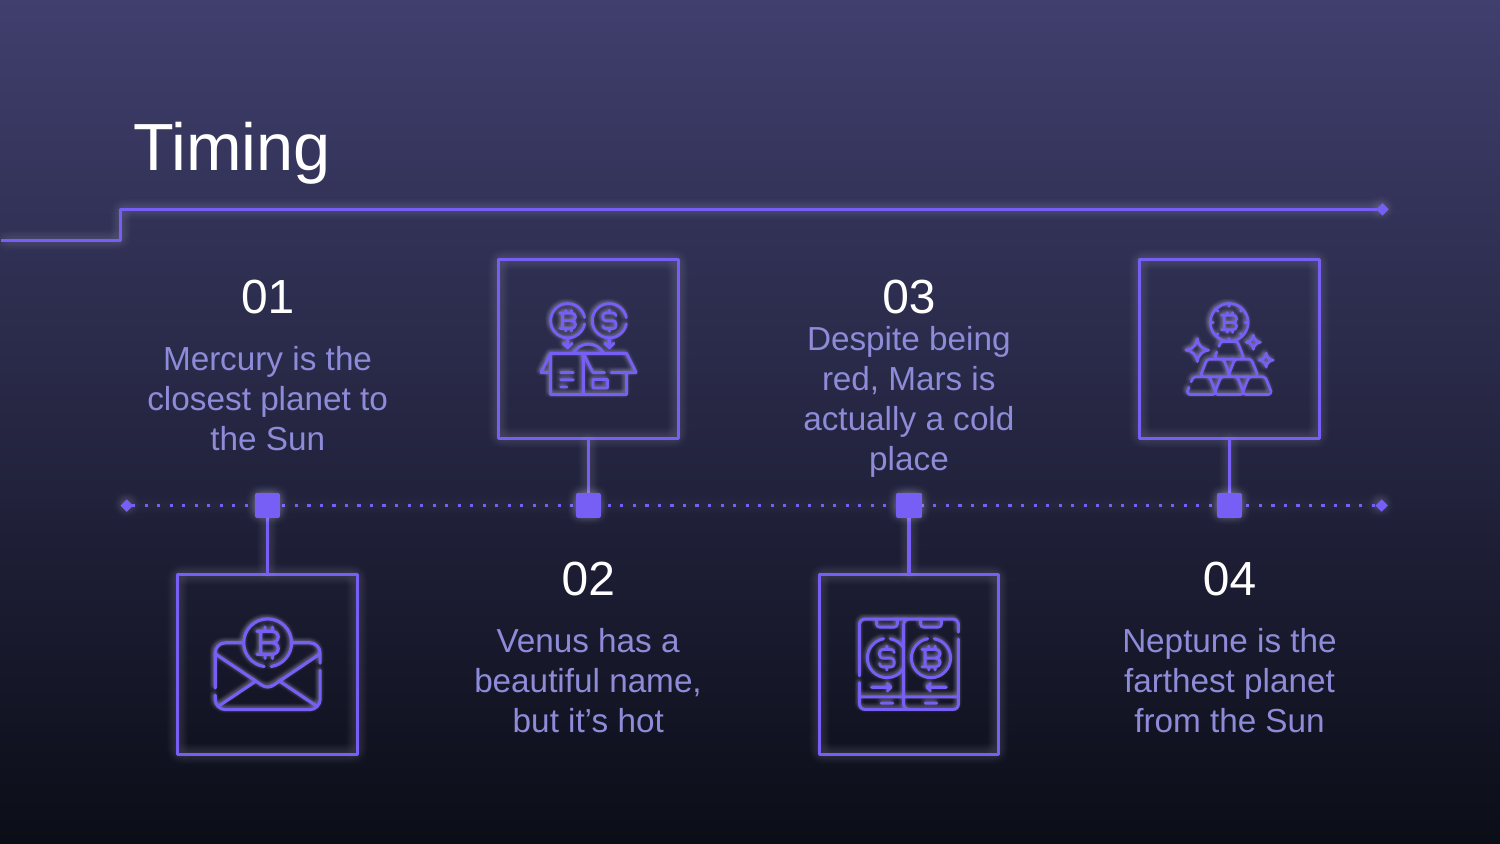

# Timing

01
03

Mercury is the closest planet to the Sun
Despite being red, Mars is actually a cold place

02
04

Venus has a beautiful name, but it’s hot
Neptune is the farthest planet from the Sun